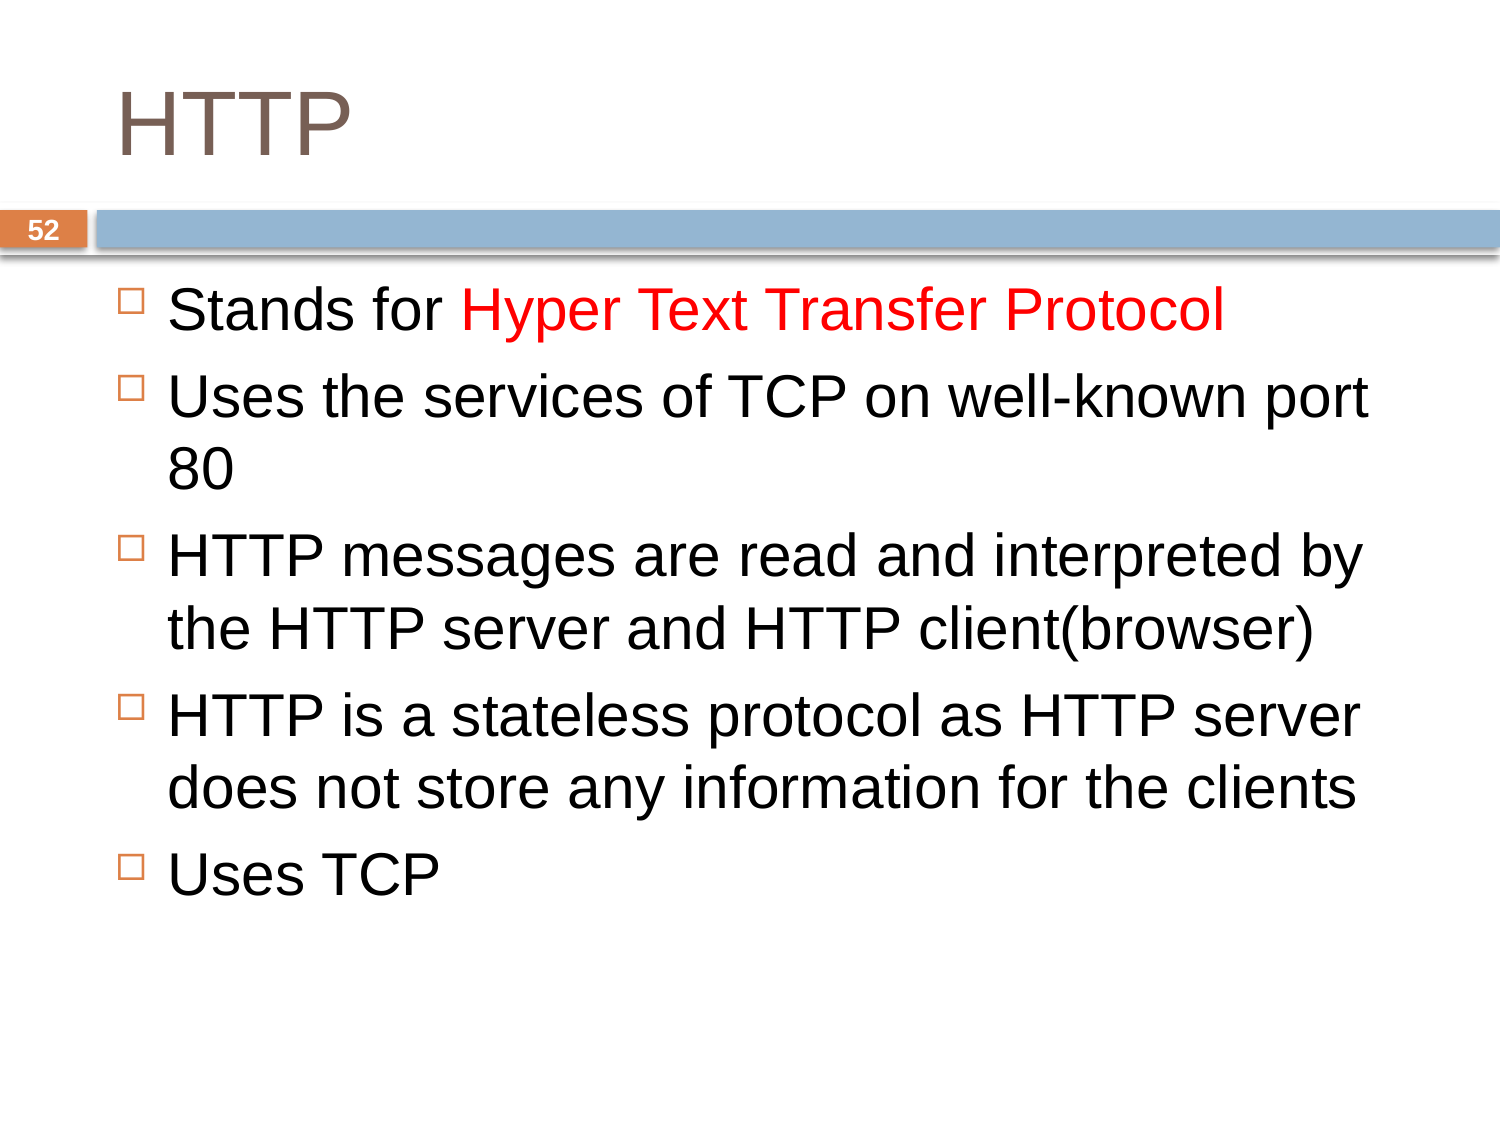

# HTTP
52
Stands for Hyper Text Transfer Protocol
Uses the services of TCP on well-known port 80
HTTP messages are read and interpreted by the HTTP server and HTTP client(browser)
HTTP is a stateless protocol as HTTP server does not store any information for the clients
Uses TCP